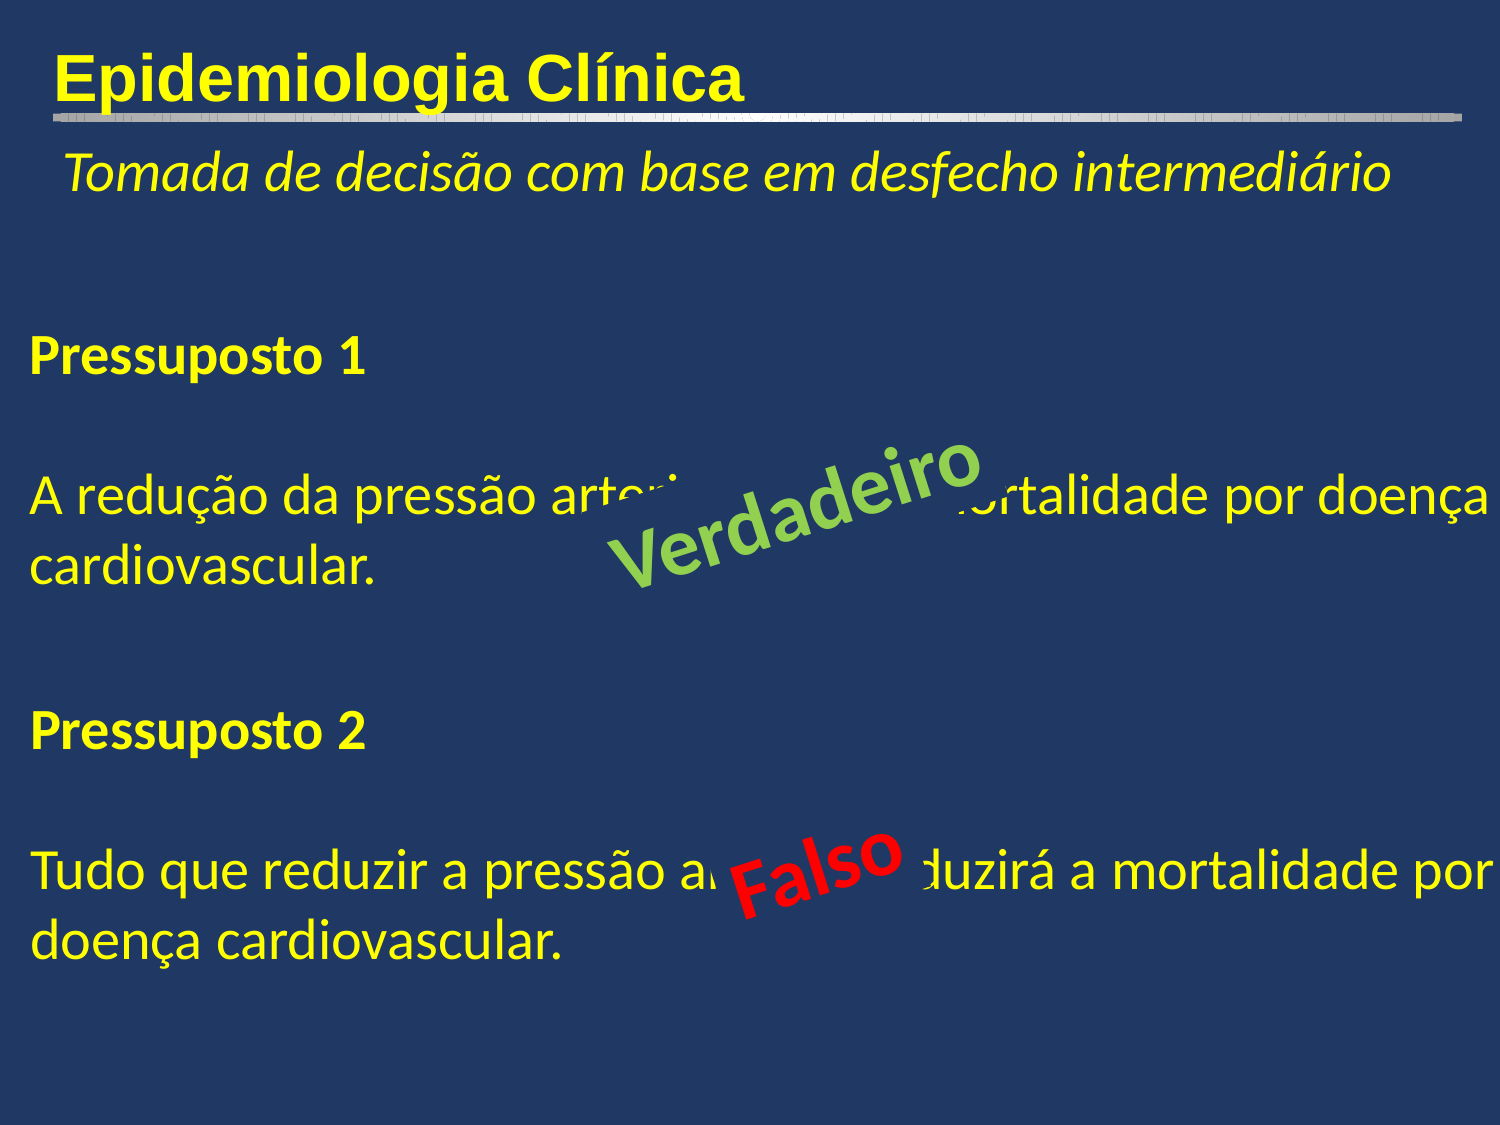

Epidemiologia Clínica

Tomada de decisão com base em desfecho intermediário
Pressuposto 1

A redução da pressão arterial reduz a mortalidade por doença
cardiovascular.
Verdadeiro
Pressuposto 2

Tudo que reduzir a pressão arterial reduzirá a mortalidade por
doença cardiovascular.
Falso